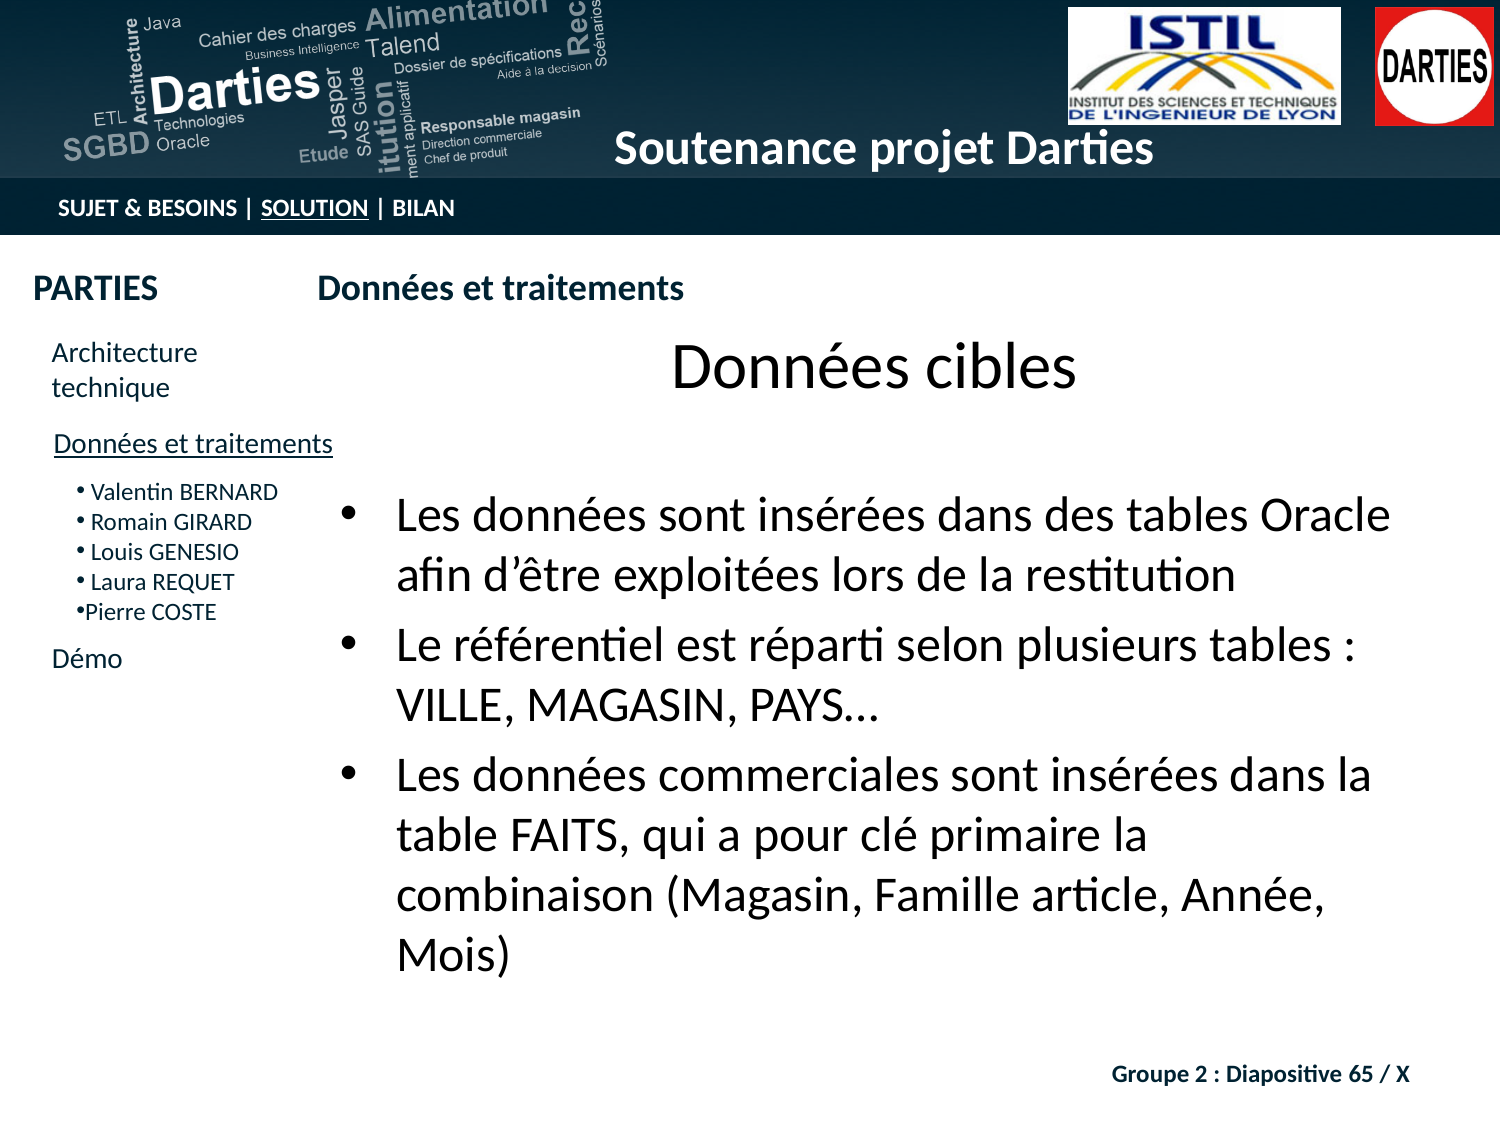

Données cibles

Les données sont insérées dans des tables Oracle afin d’être exploitées lors de la restitution
Le référentiel est réparti selon plusieurs tables : VILLE, MAGASIN, PAYS…
Les données commerciales sont insérées dans la table FAITS, qui a pour clé primaire la combinaison (Magasin, Famille article, Année, Mois)
Groupe 2 : Diapositive 65 / X